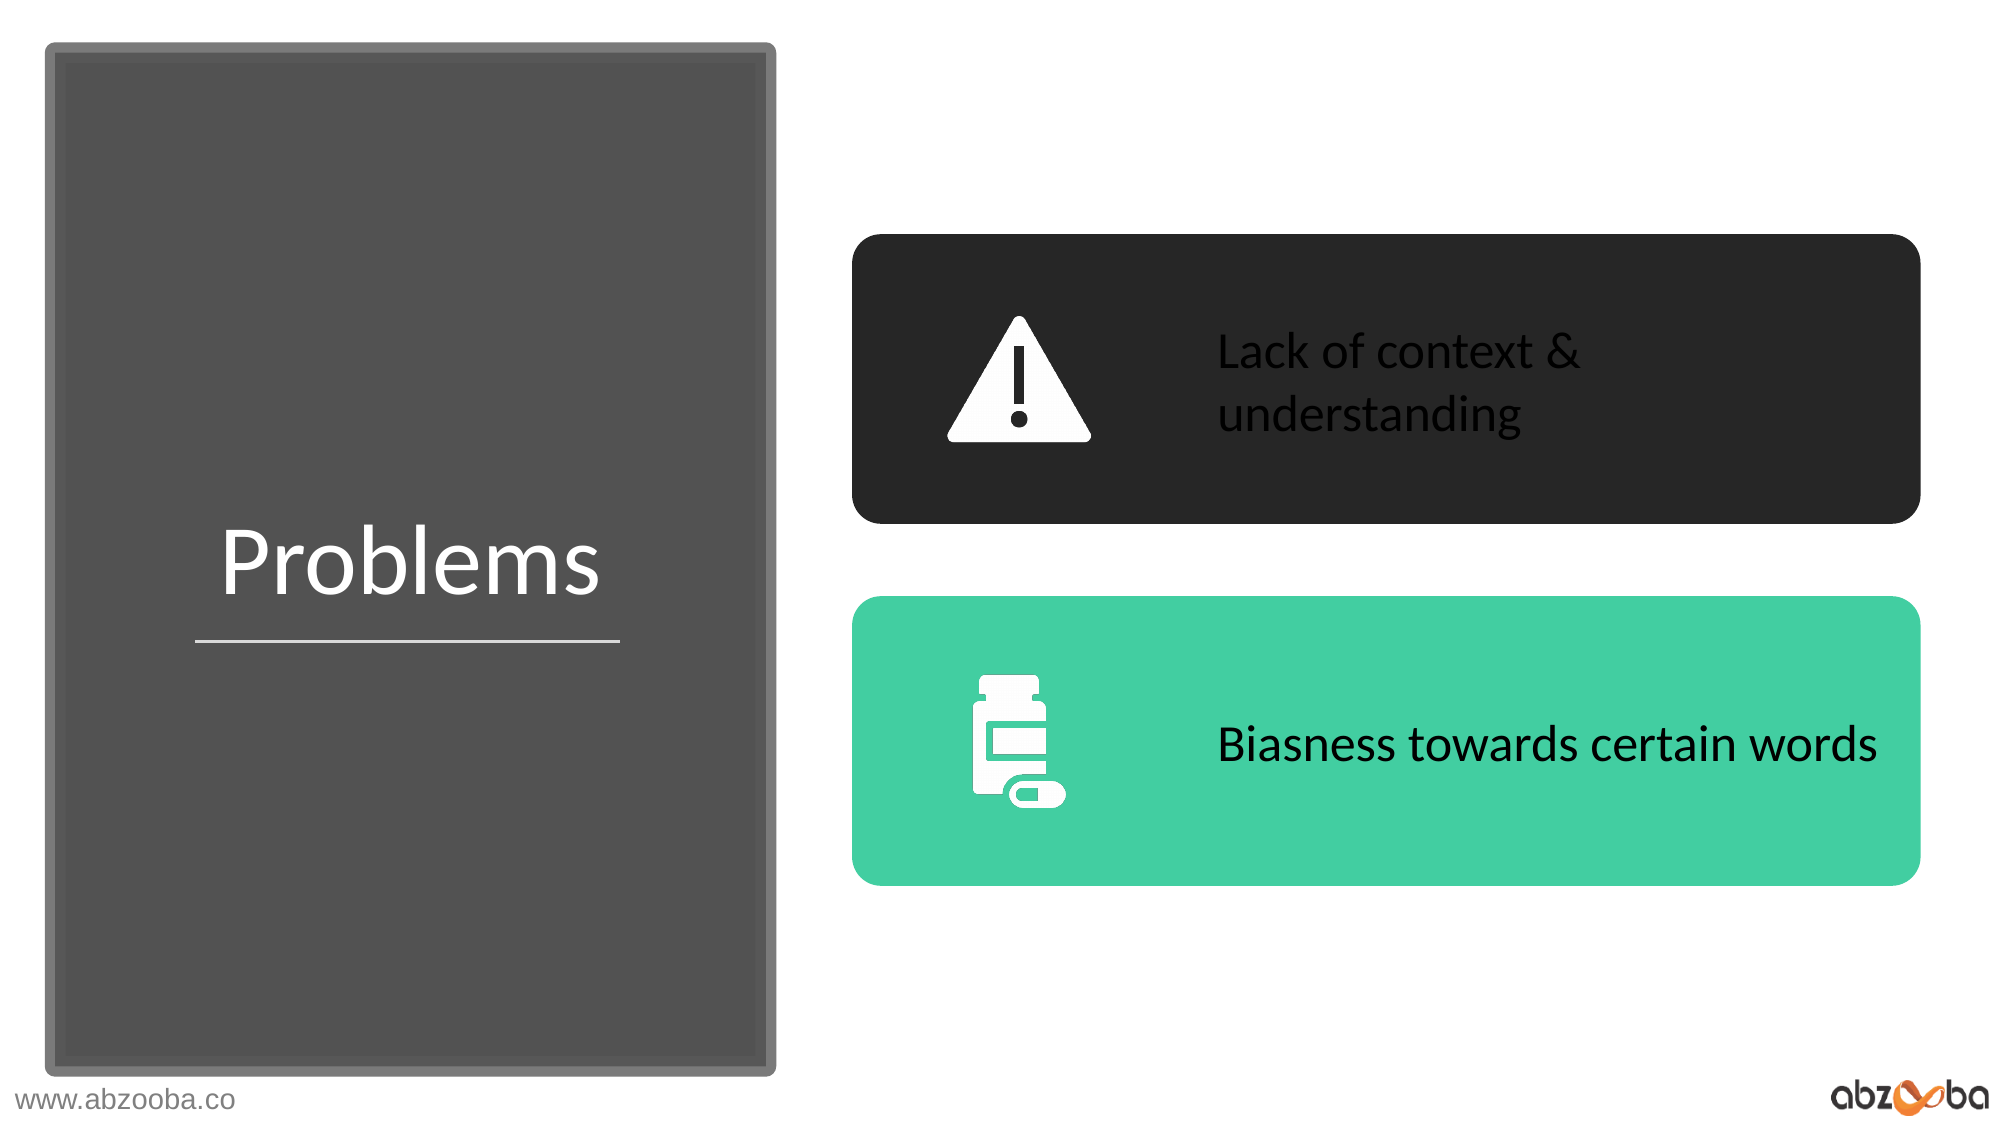

Lack of context & understanding
Biasness towards certain words
# Problems